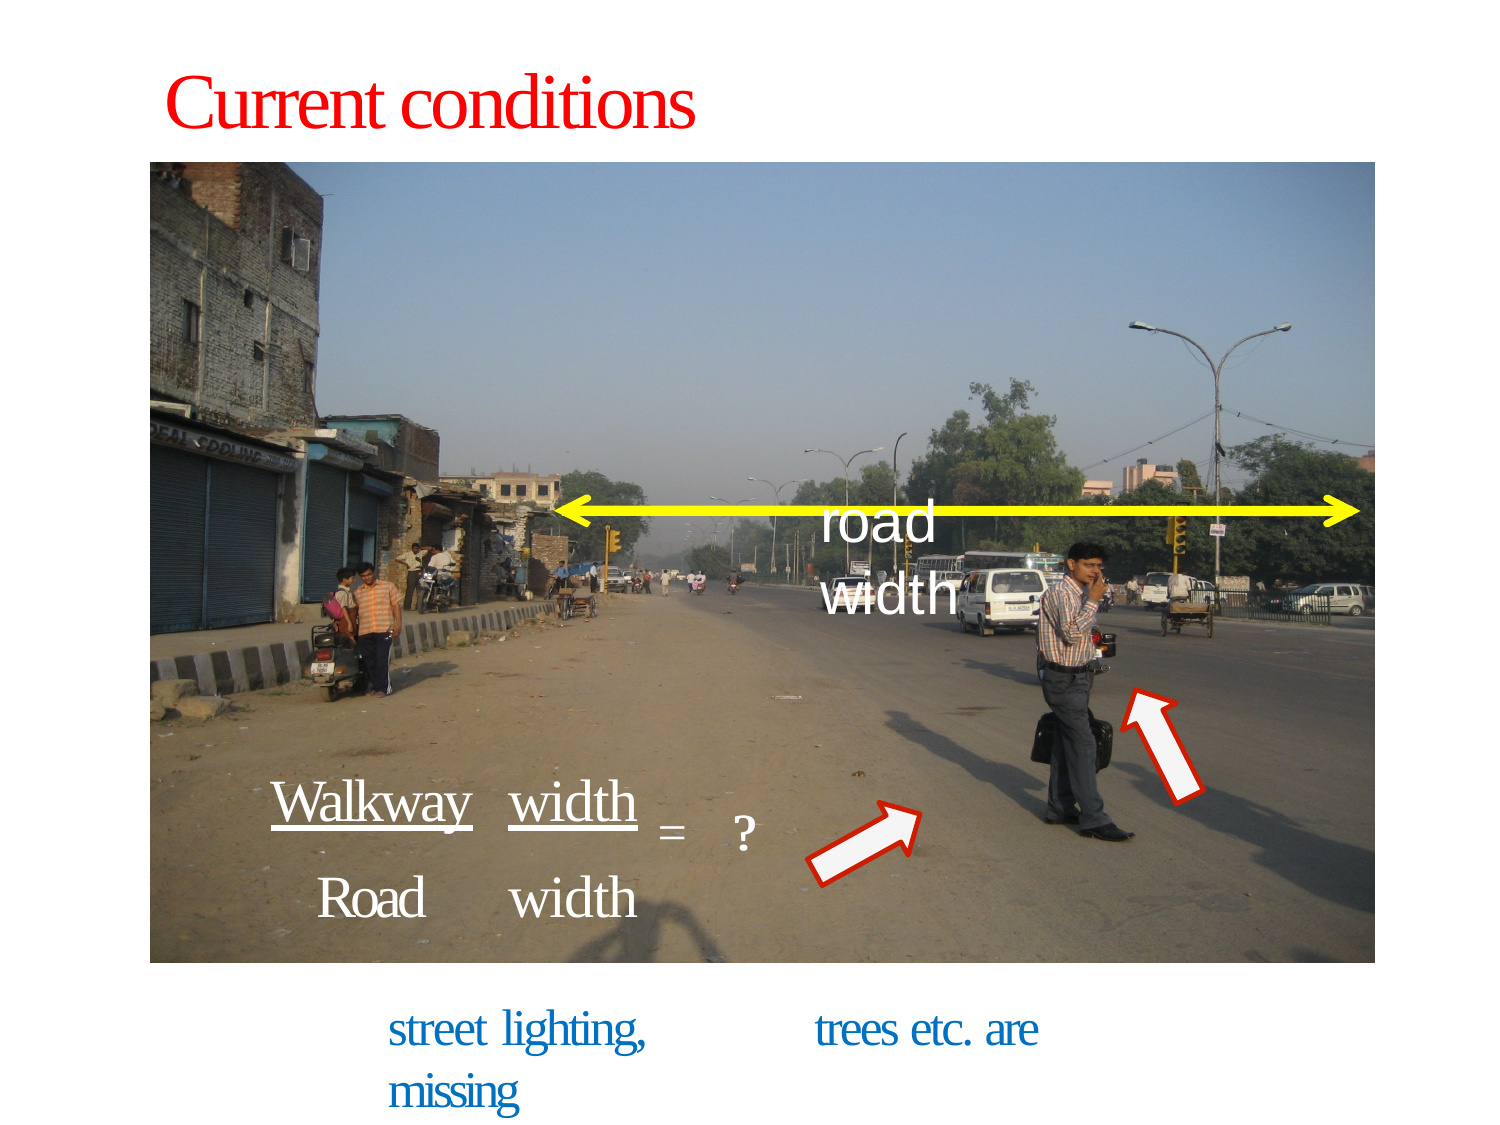

Current conditions

road	width

15
Walkway	width =	??
Road	width

street lighting,	trees etc. are missing